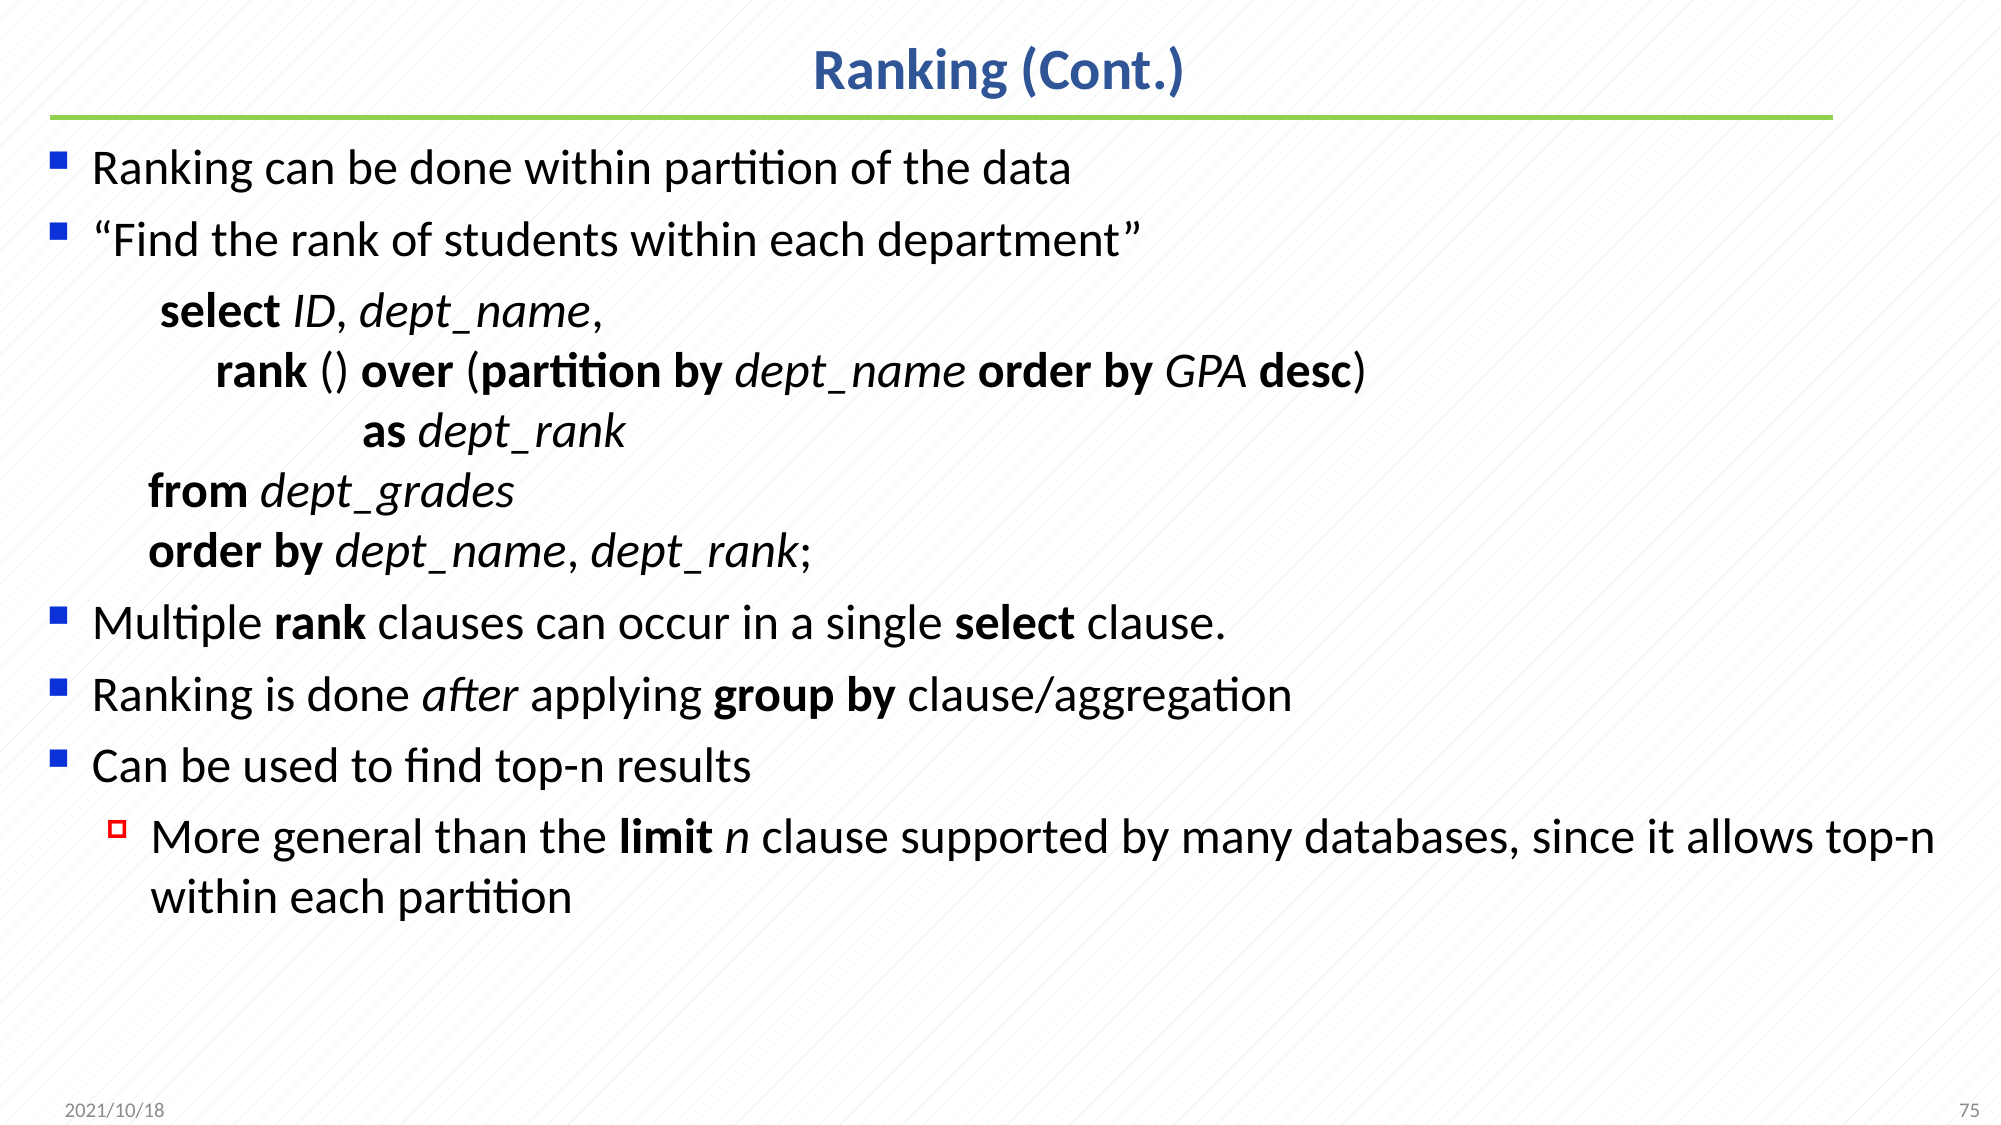

# Ranking (Cont.)
Ranking can be done within partition of the data
“Find the rank of students within each department”
          select ID, dept_name,
           rank () over (partition by dept_name order by GPA desc)
                        as dept_rank
     from dept_grades
     order by dept_name, dept_rank;
Multiple rank clauses can occur in a single select clause.
Ranking is done after applying group by clause/aggregation
Can be used to find top-n results
More general than the limit n clause supported by many databases, since it allows top-n within each partition

75
2021/10/18